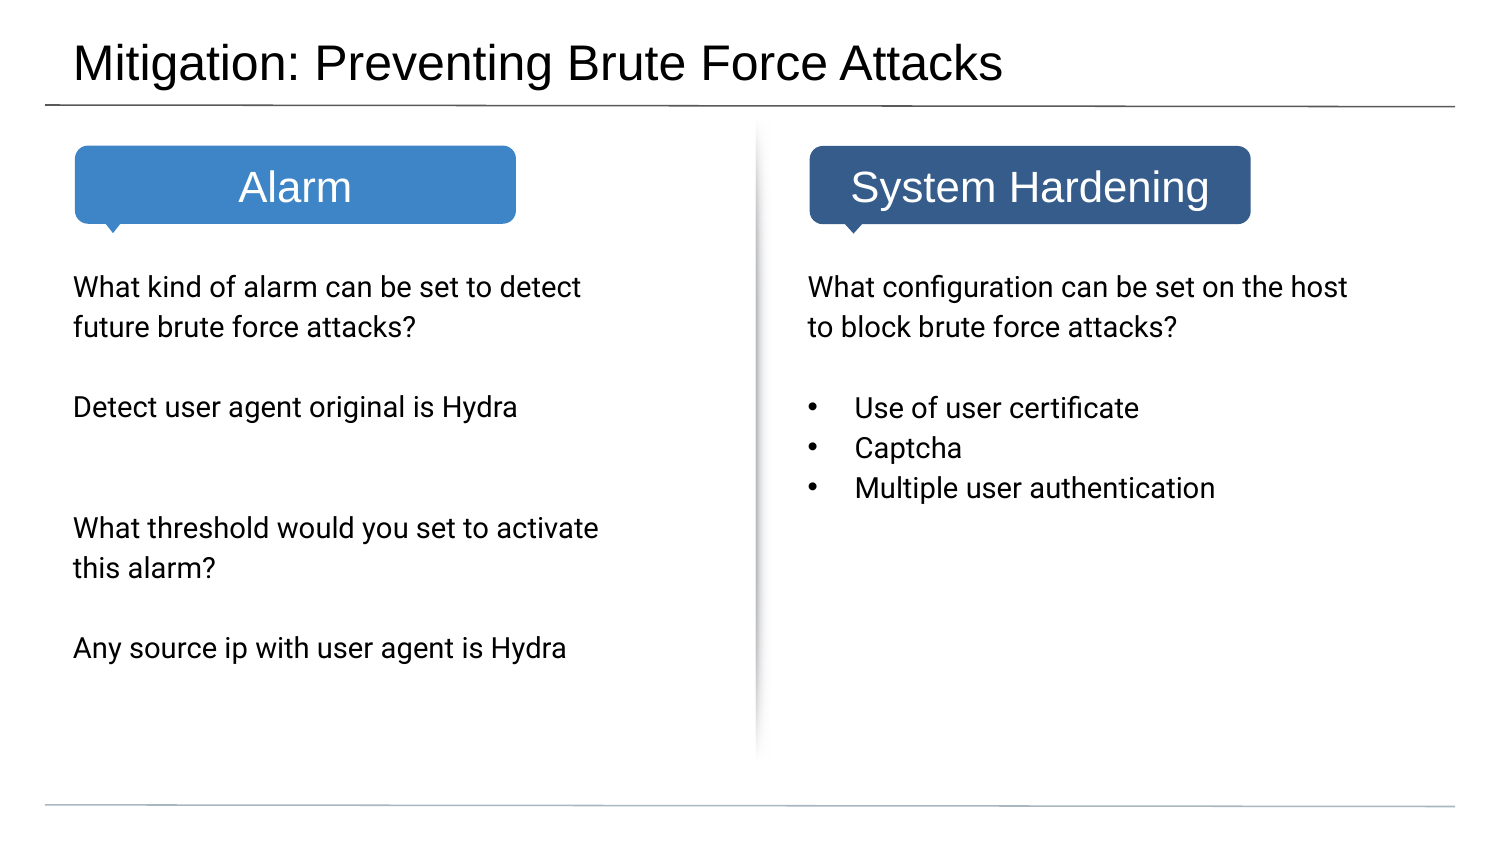

# Mitigation: Preventing Brute Force Attacks
What kind of alarm can be set to detect future brute force attacks?

Detect user agent original is Hydra

What threshold would you set to activate this alarm?

Any source ip with user agent is Hydra
What configuration can be set on the host to block brute force attacks?

Use of user certificate
Captcha
Multiple user authentication